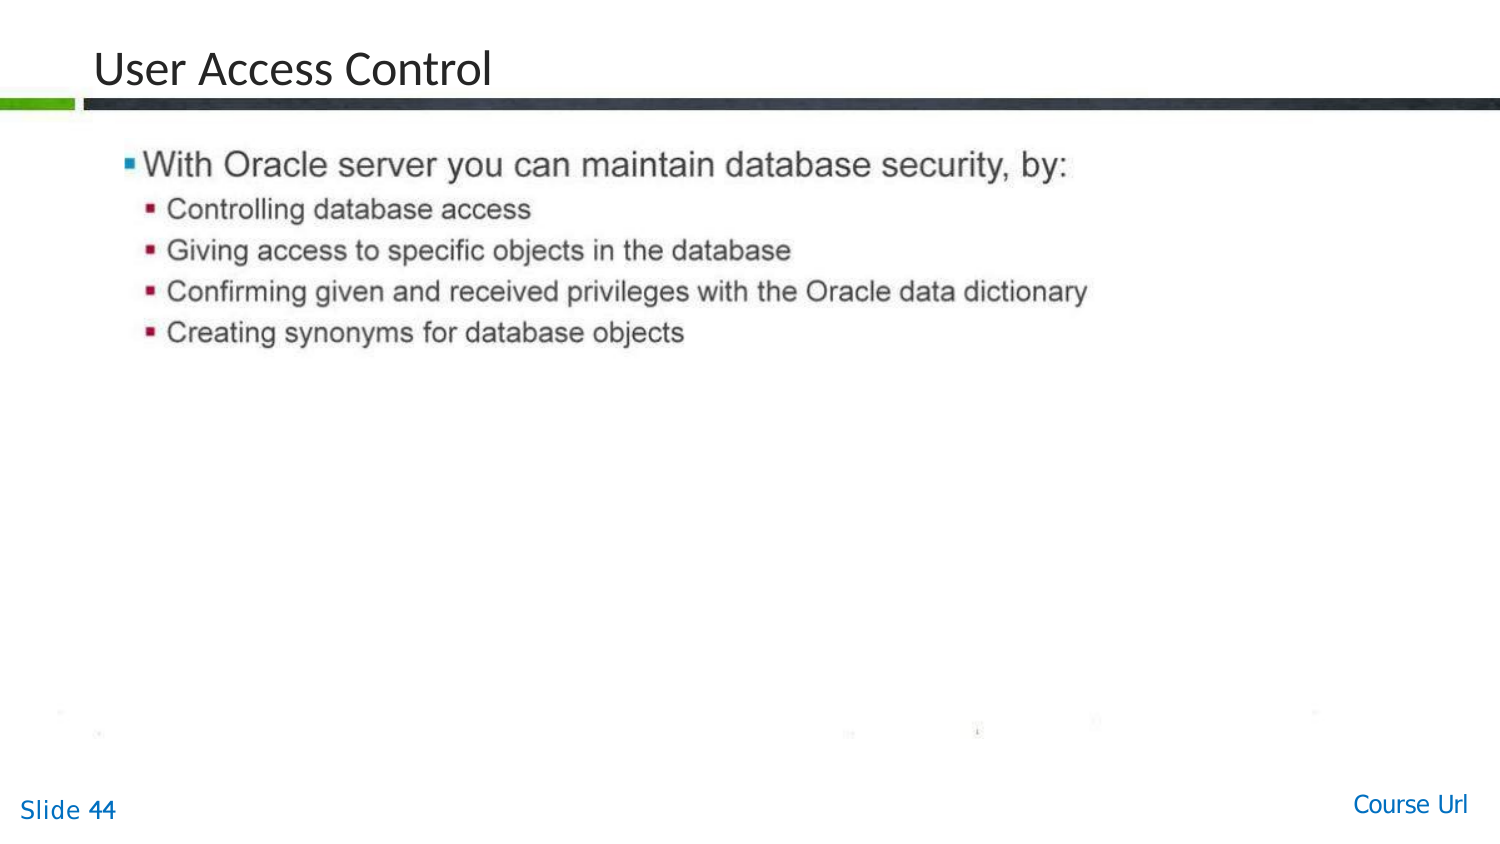

# User Access Control

Course Url
Slide 44